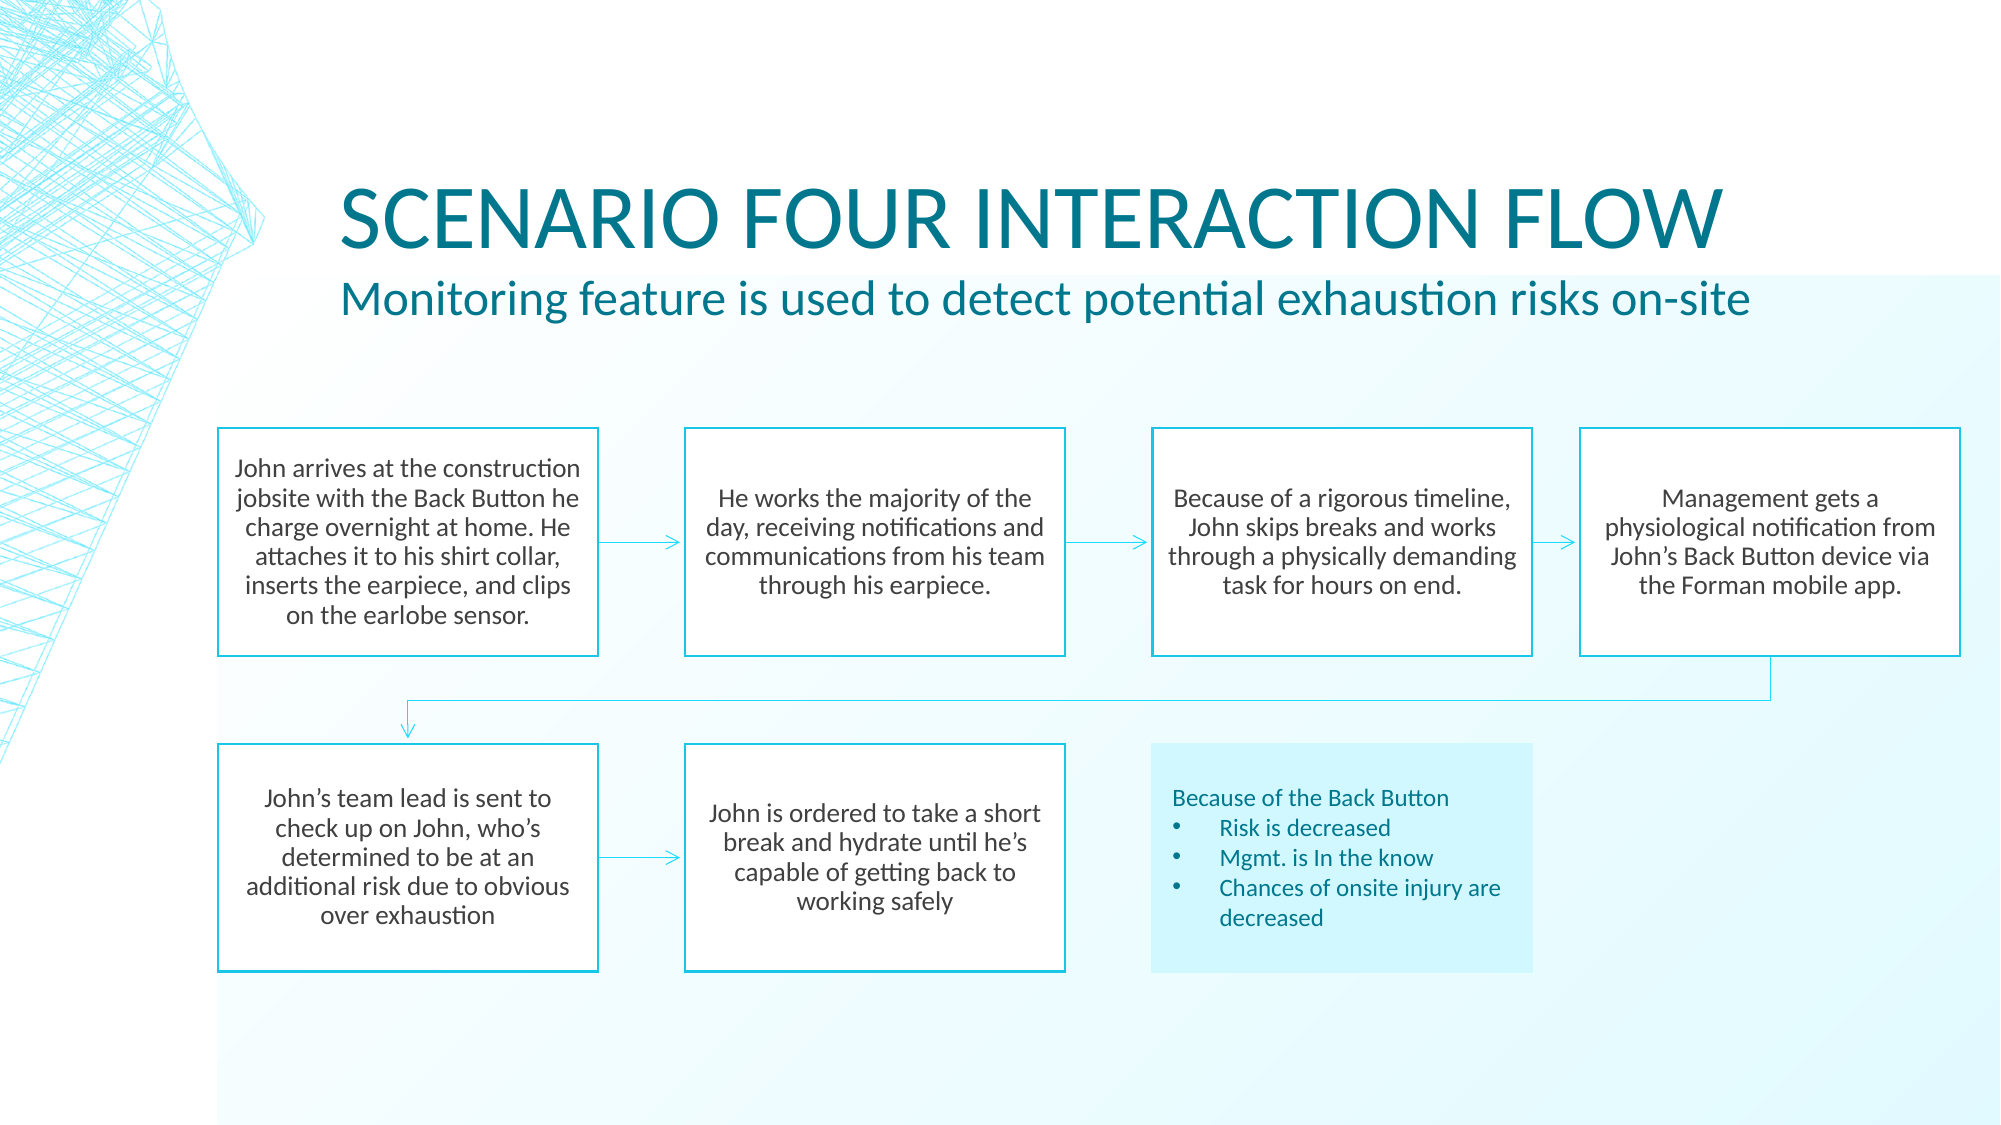

# Scenario FOUR interaction flow
Monitoring feature is used to detect potential exhaustion risks on-site

John arrives at the construction jobsite with the Back Button he charge overnight at home. He attaches it to his shirt collar, inserts the earpiece, and clips on the earlobe sensor.

He works the majority of the day, receiving notifications and communications from his team through his earpiece.

Because of a rigorous timeline, John skips breaks and works through a physically demanding task for hours on end.

Management gets a physiological notification from John’s Back Button device via the Forman mobile app.

John’s team lead is sent to check up on John, who’s determined to be at an additional risk due to obvious over exhaustion

John is ordered to take a short break and hydrate until he’s capable of getting back to working safely

Because of the Back Button
Risk is decreased
Mgmt. is In the know
Chances of onsite injury are decreased